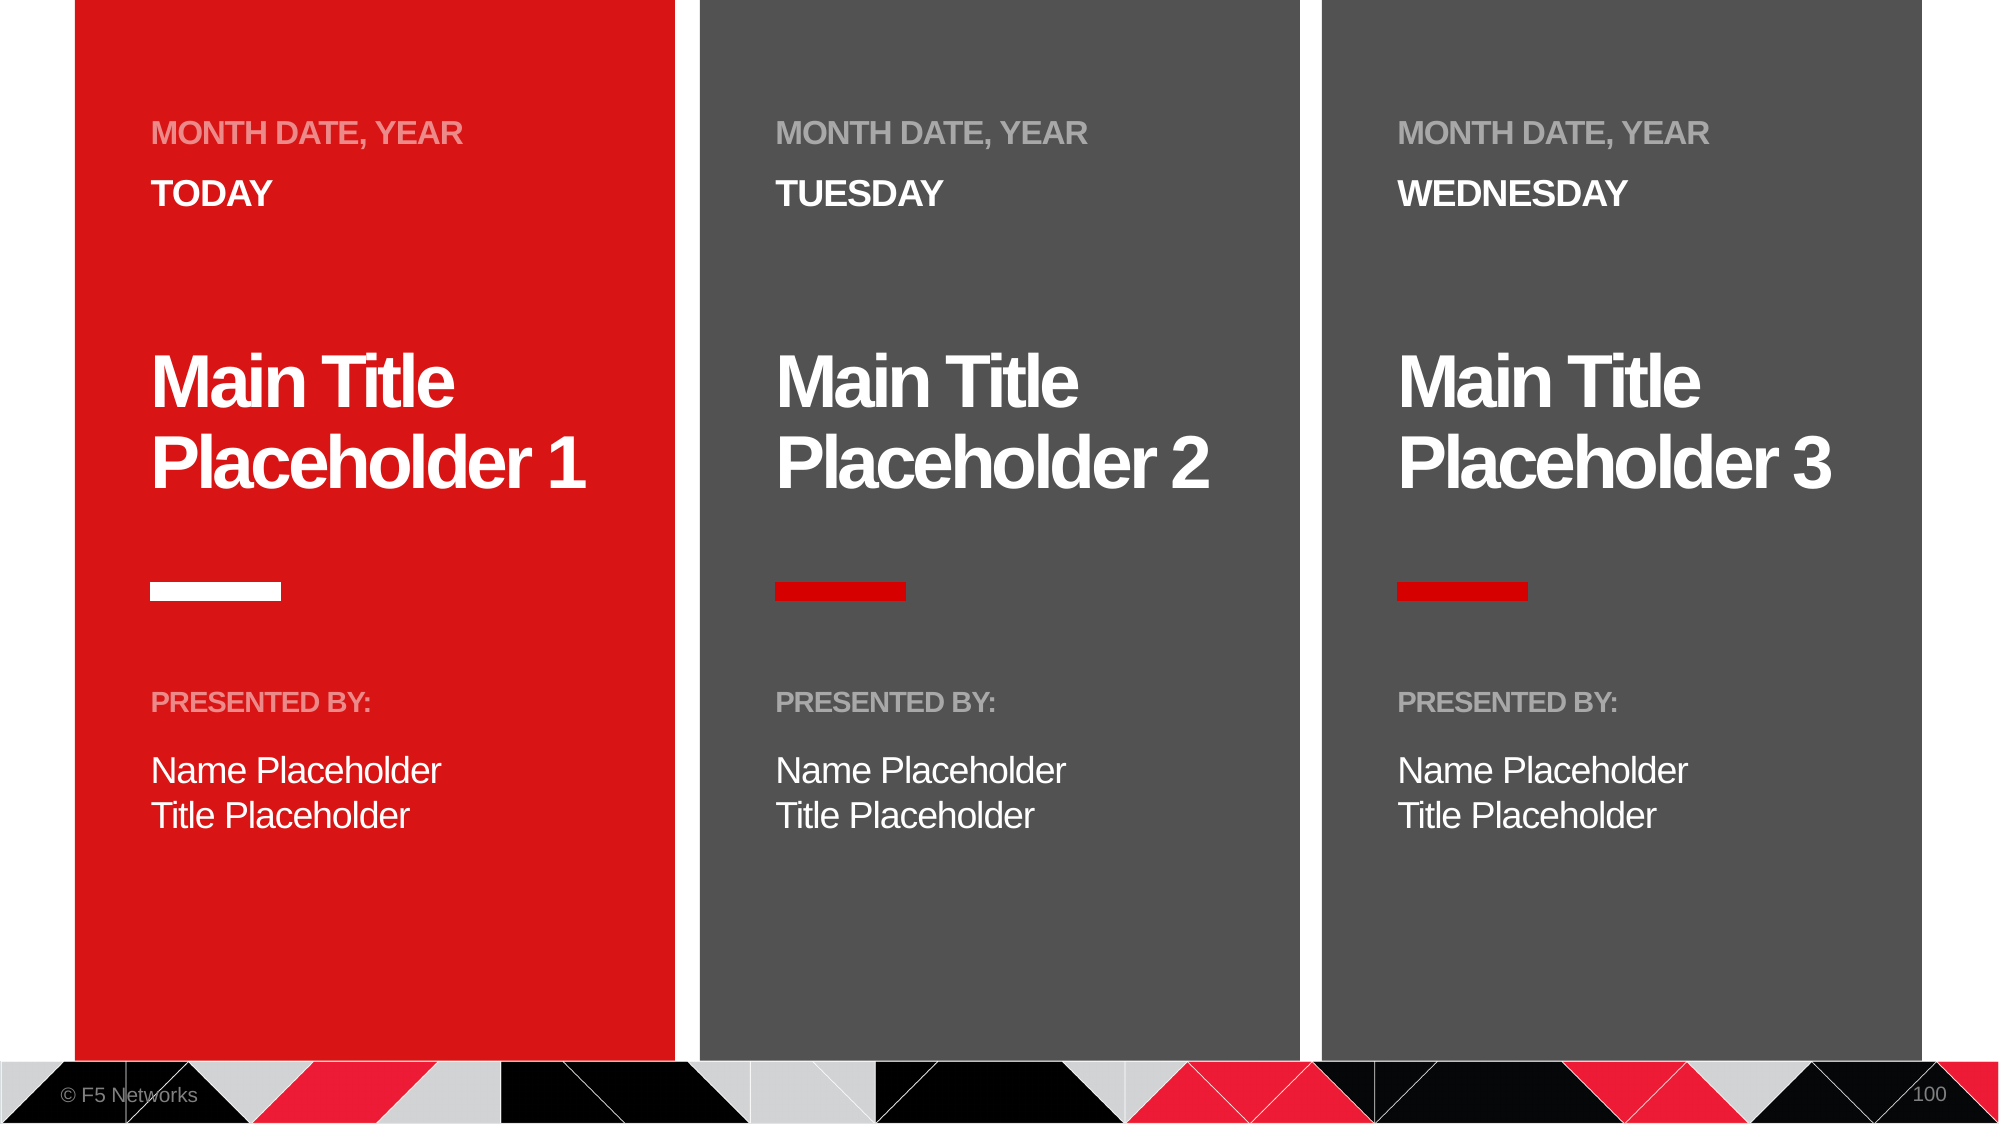

MONTH DATE, YEAR
MONTH DATE, YEAR
MONTH DATE, YEAR
TODAY
TUESDAY
WEDNESDAY
Main Title Placeholder 1
Main Title Placeholder 2
Main Title Placeholder 3
PRESENTED BY:
PRESENTED BY:
PRESENTED BY:
Name Placeholder
Title Placeholder
Name Placeholder
Title Placeholder
Name Placeholder
Title Placeholder